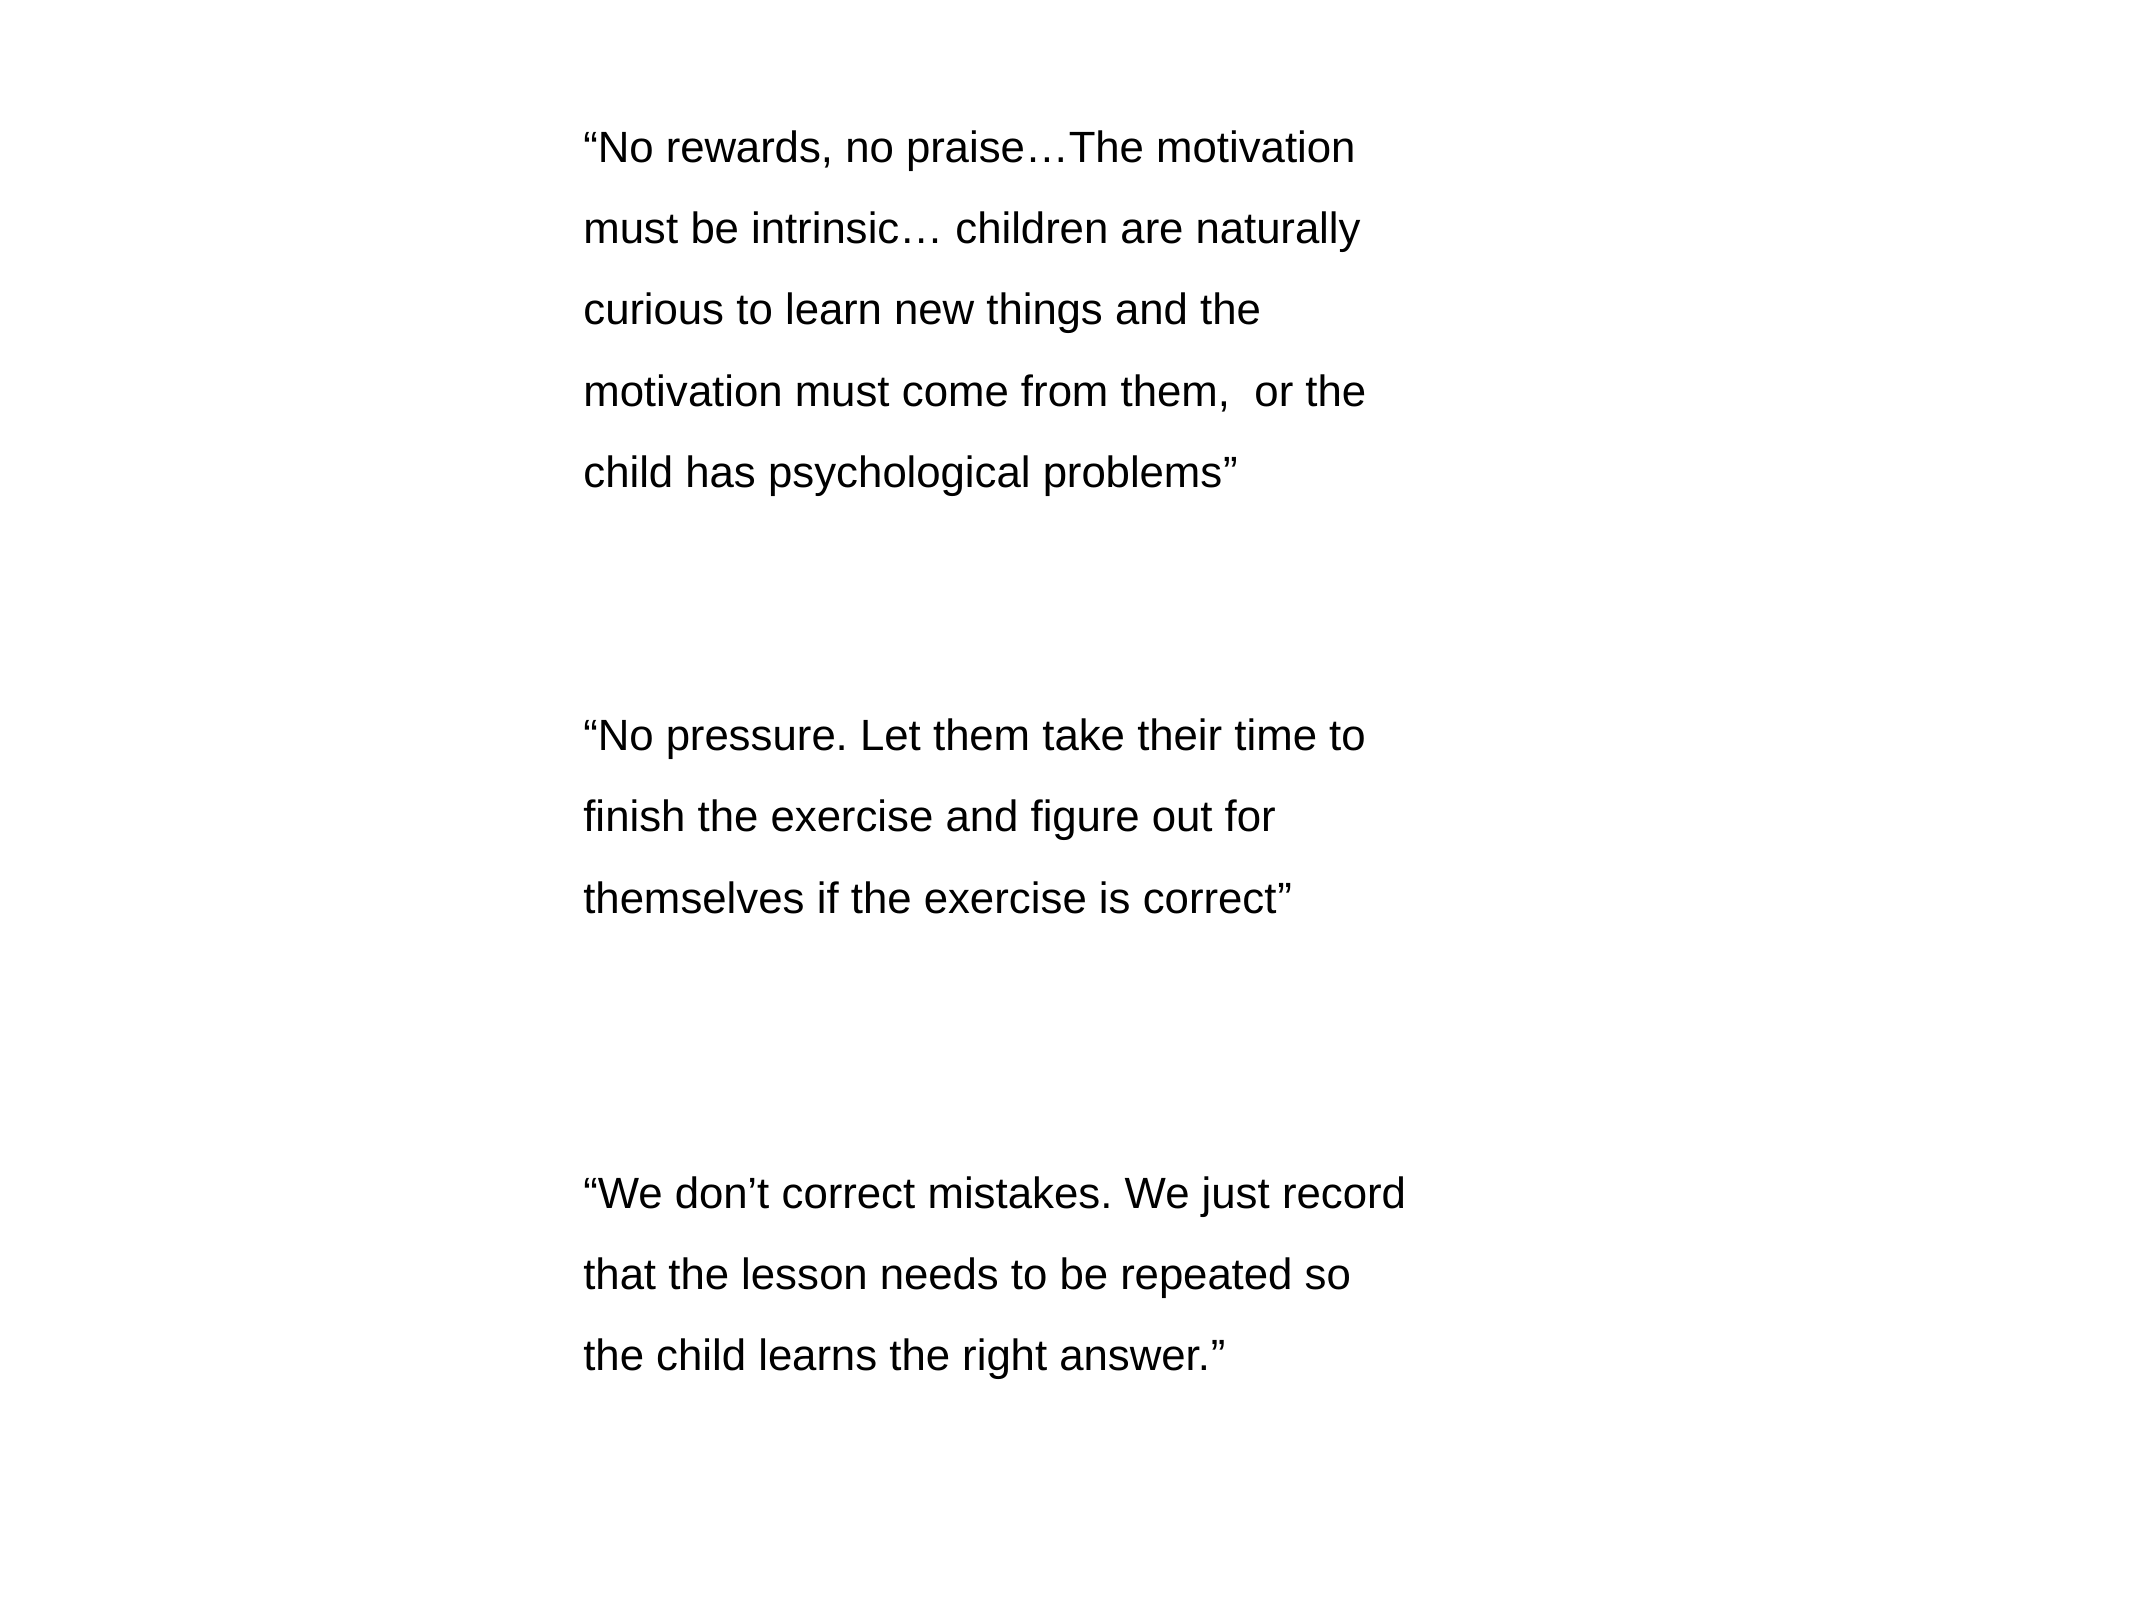

“No rewards, no praise…The motivation must be intrinsic… children are naturally curious to learn new things and the motivation must come from them,  or the child has psychological problems”
“No pressure. Let them take their time to finish the exercise and figure out for themselves if the exercise is correct”
“We don’t correct mistakes. We just record that the lesson needs to be repeated so the child learns the right answer.”